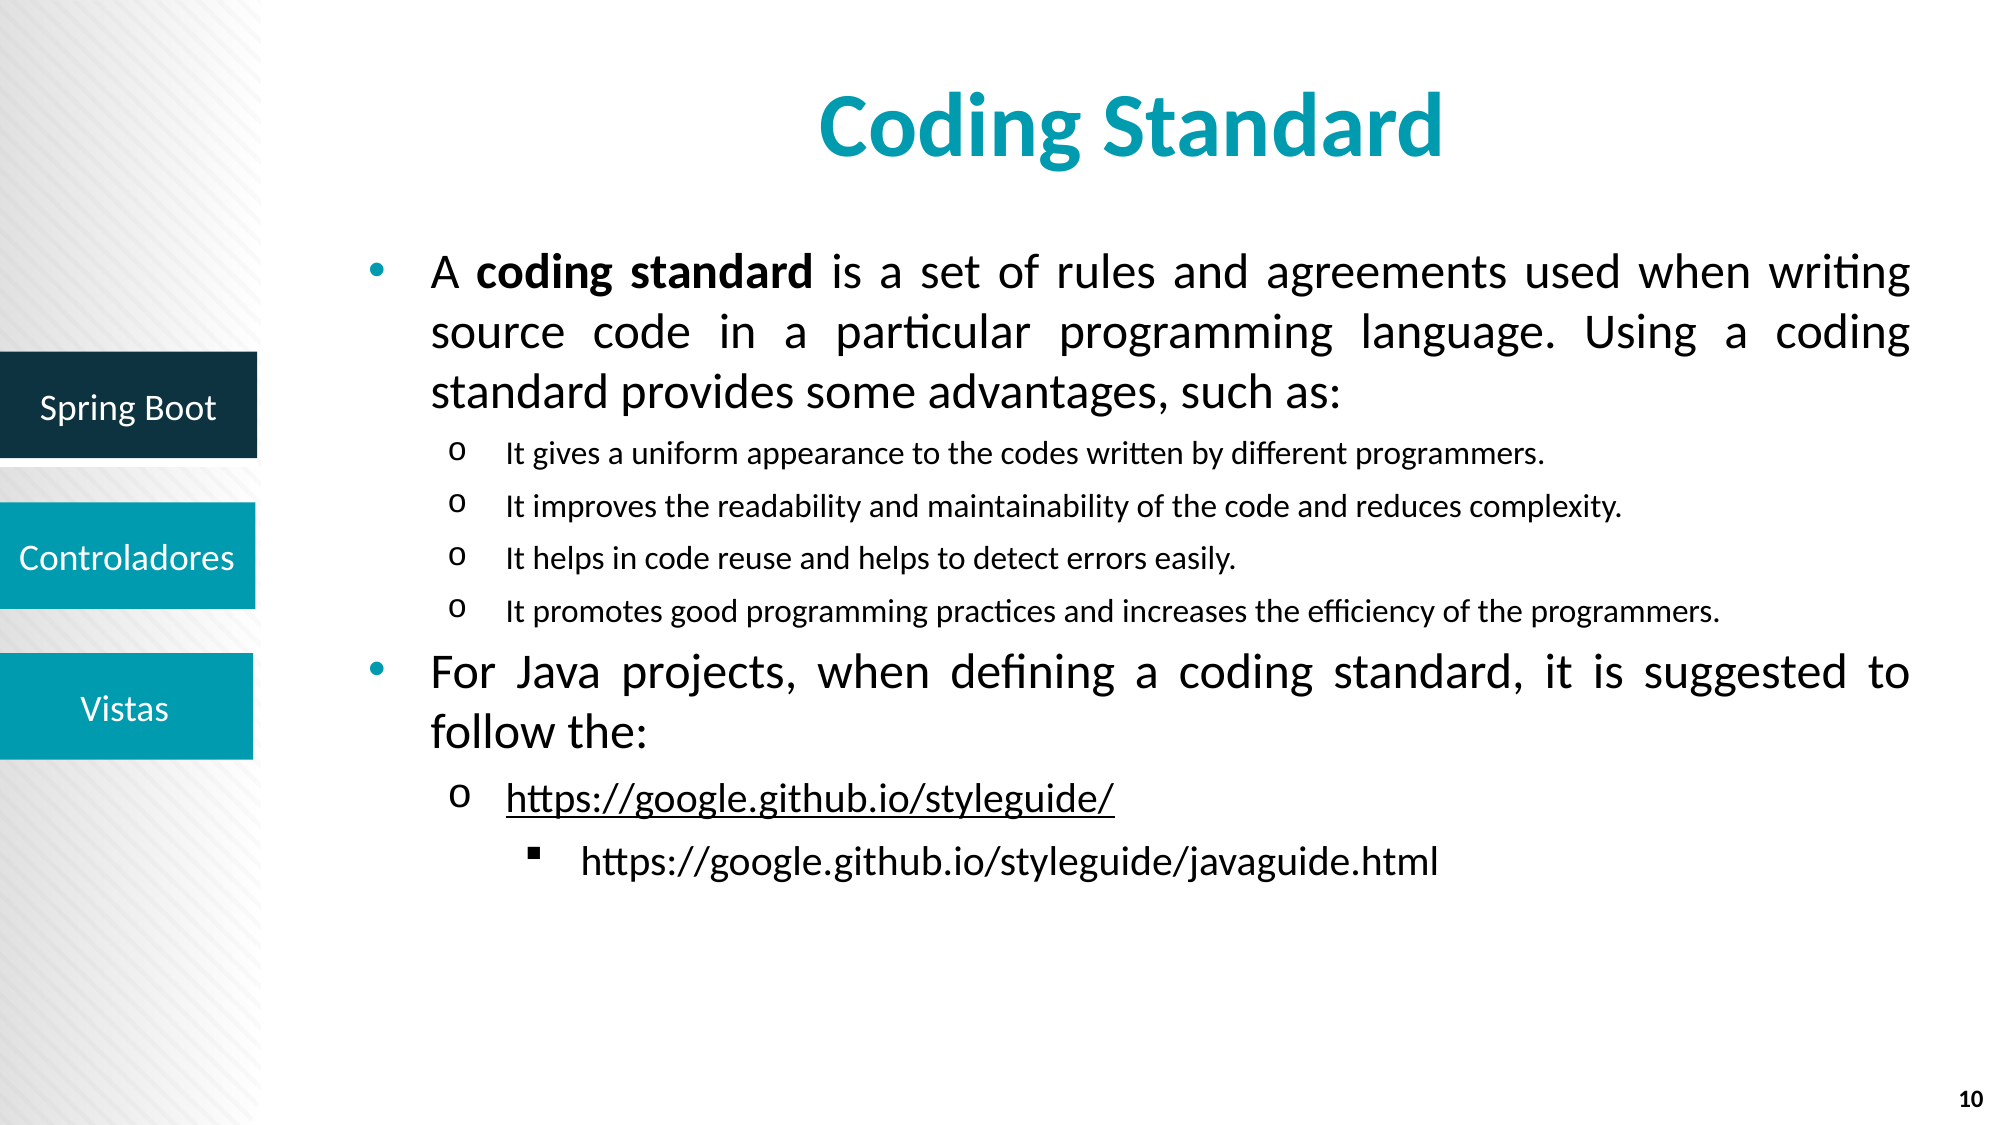

# Coding Standard
A coding standard is a set of rules and agreements used when writing source code in a particular programming language. Using a coding standard provides some advantages, such as:
It gives a uniform appearance to the codes written by different programmers.
It improves the readability and maintainability of the code and reduces complexity.
It helps in code reuse and helps to detect errors easily.
It promotes good programming practices and increases the efficiency of the programmers.
For Java projects, when defining a coding standard, it is suggested to follow the:
https://google.github.io/styleguide/
https://google.github.io/styleguide/javaguide.html

10